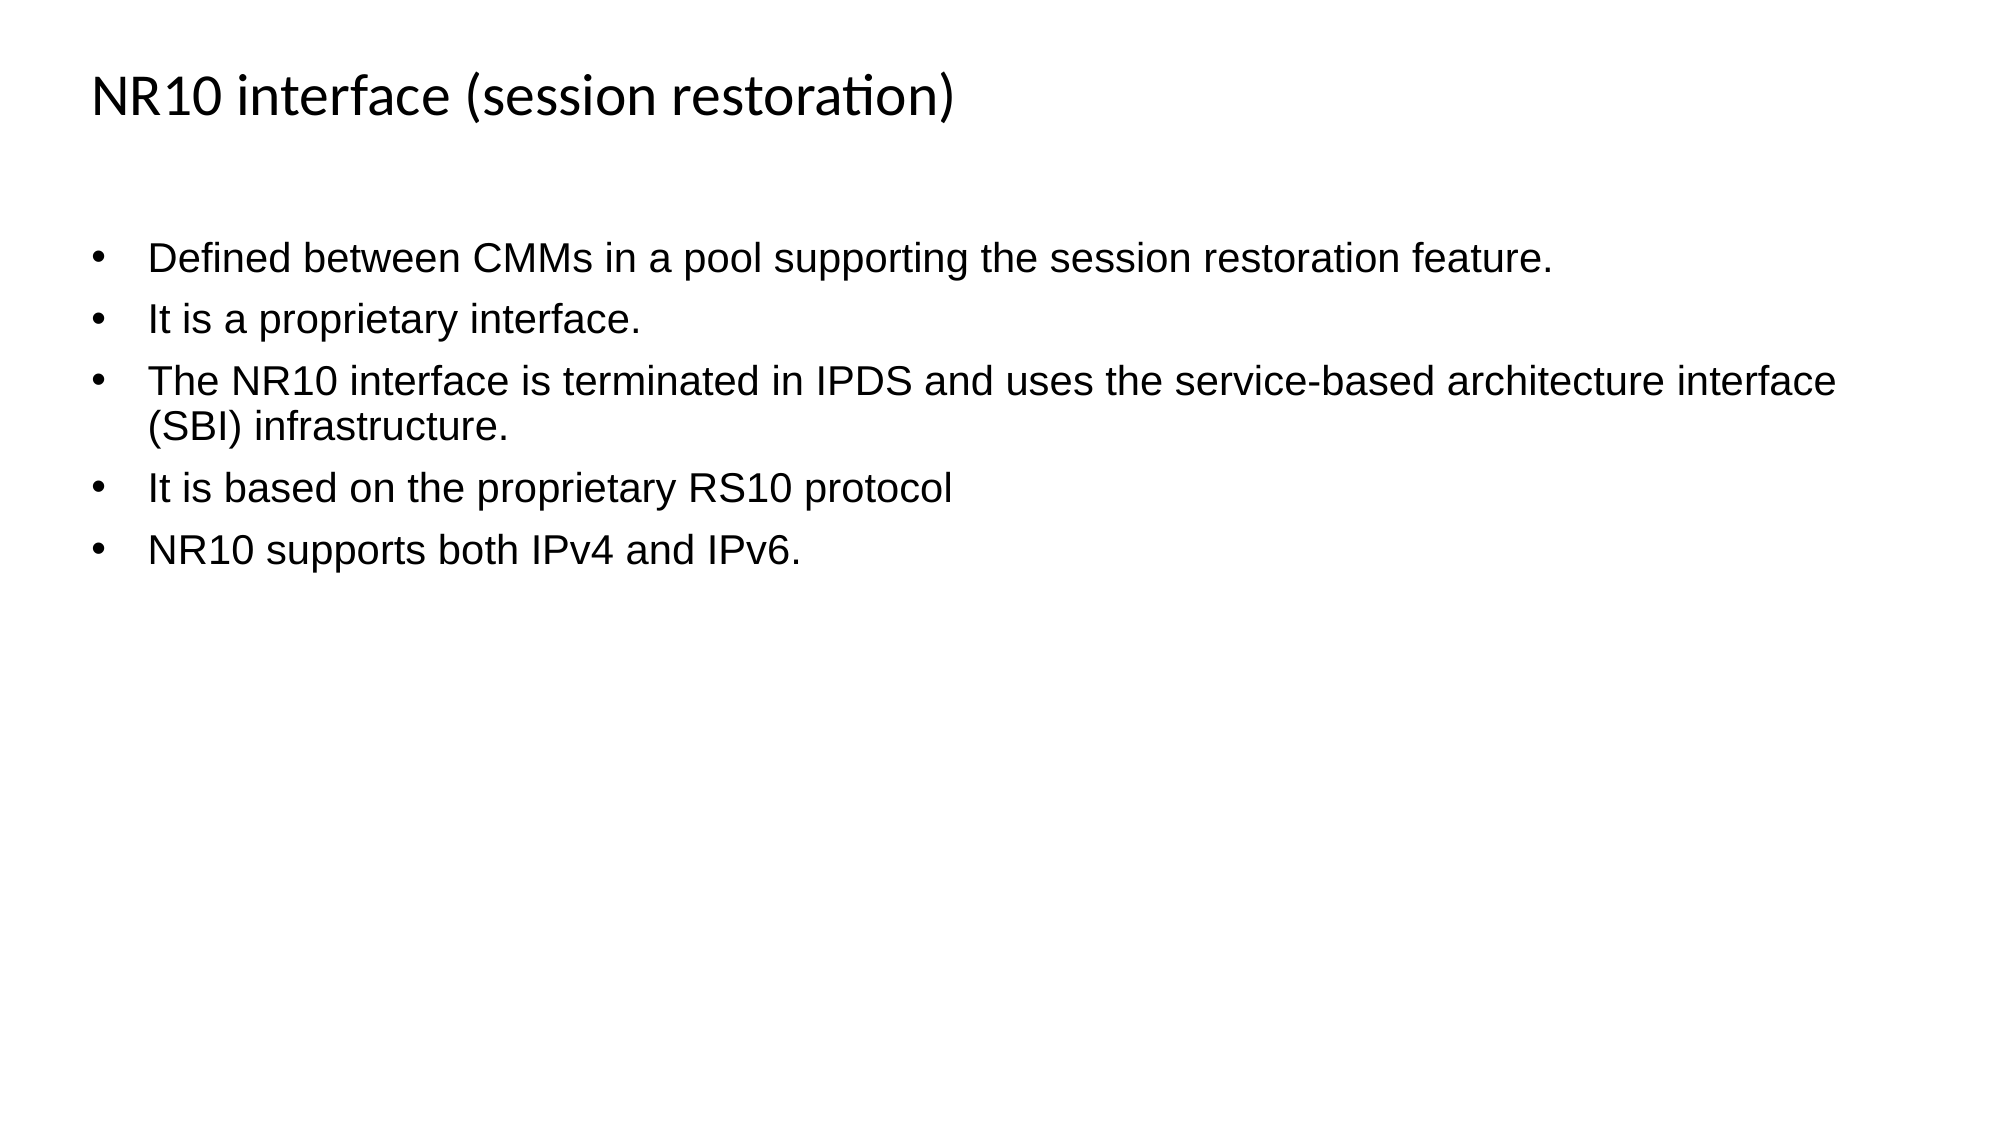

Slide excluded from Table of Contents
# NR10 interface (session restoration)
Defined between CMMs in a pool supporting the session restoration feature.
It is a proprietary interface.
The NR10 interface is terminated in IPDS and uses the service-based architecture interface (SBI) infrastructure.
It is based on the proprietary RS10 protocol
NR10 supports both IPv4 and IPv6.